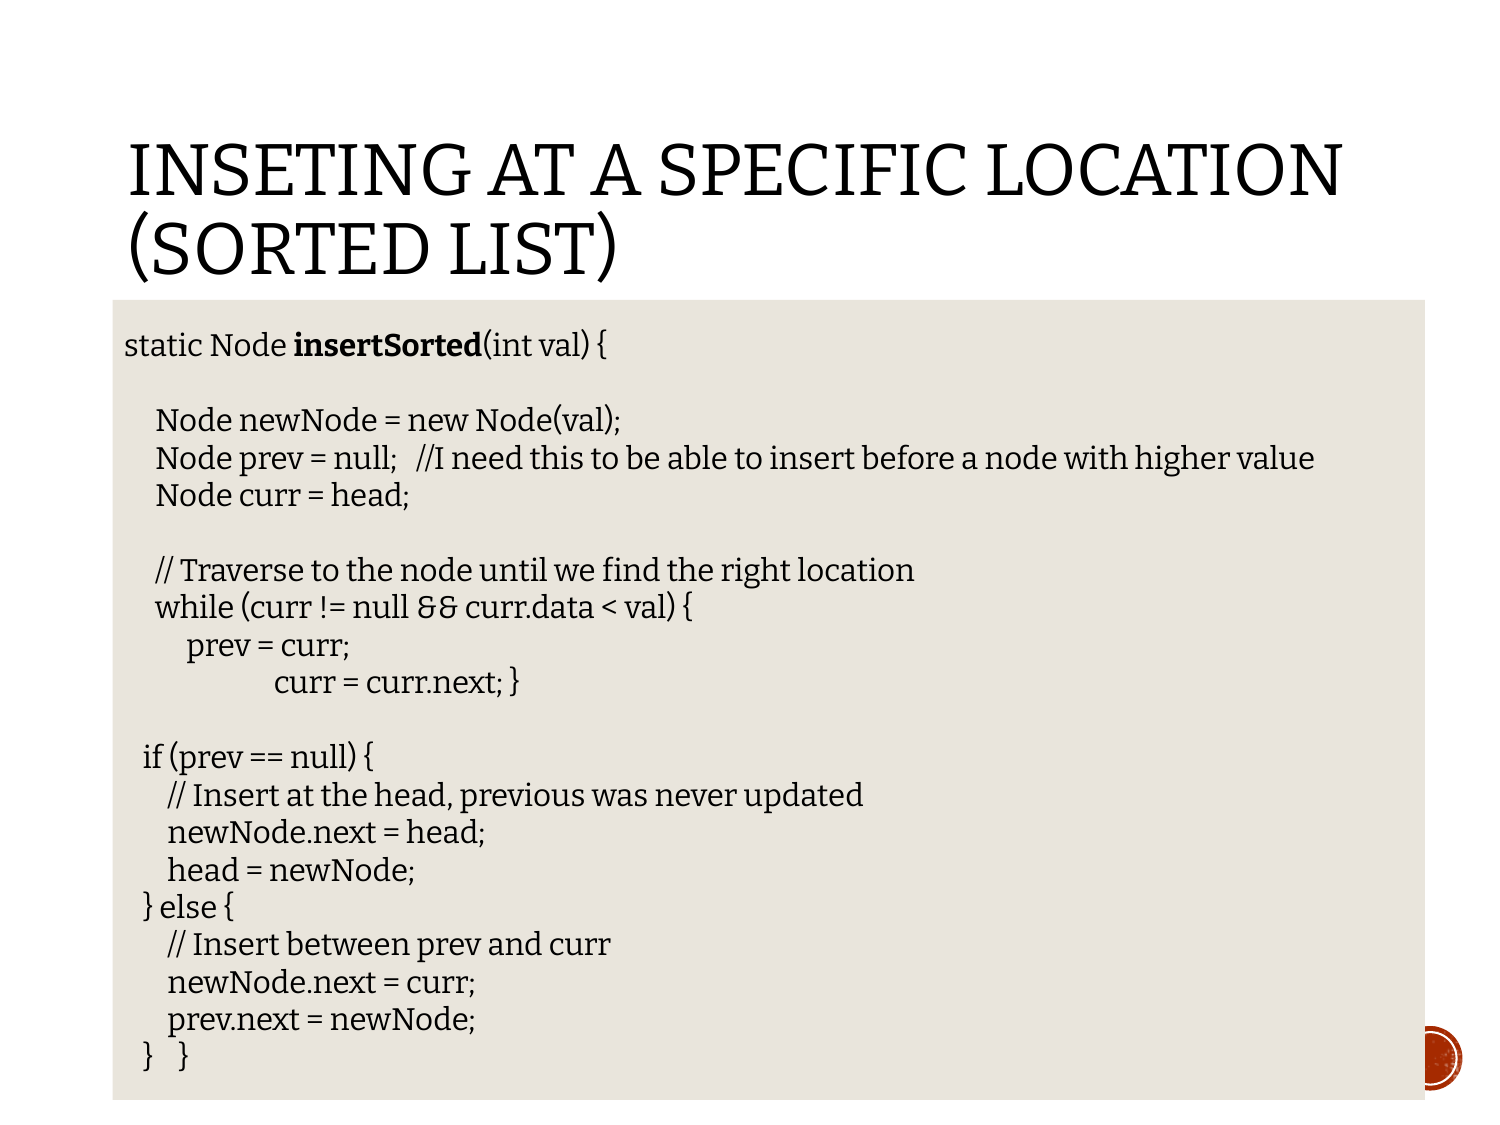

# INSETING at a specific location (sorted LIST)
static Node insertSorted(int val) {

     Node newNode = new Node(val);
     Node prev = null;   //I need this to be able to insert before a node with higher value
     Node curr = head;

     // Traverse to the node until we find the right location
     while (curr != null && curr.data < val) {
          prev = curr;
	curr = curr.next; }

   if (prev == null) {
       // Insert at the head, previous was never updated
       newNode.next = head;
       head = newNode;
   } else {
       // Insert between prev and curr
       newNode.next = curr;
       prev.next = newNode;
   }    }